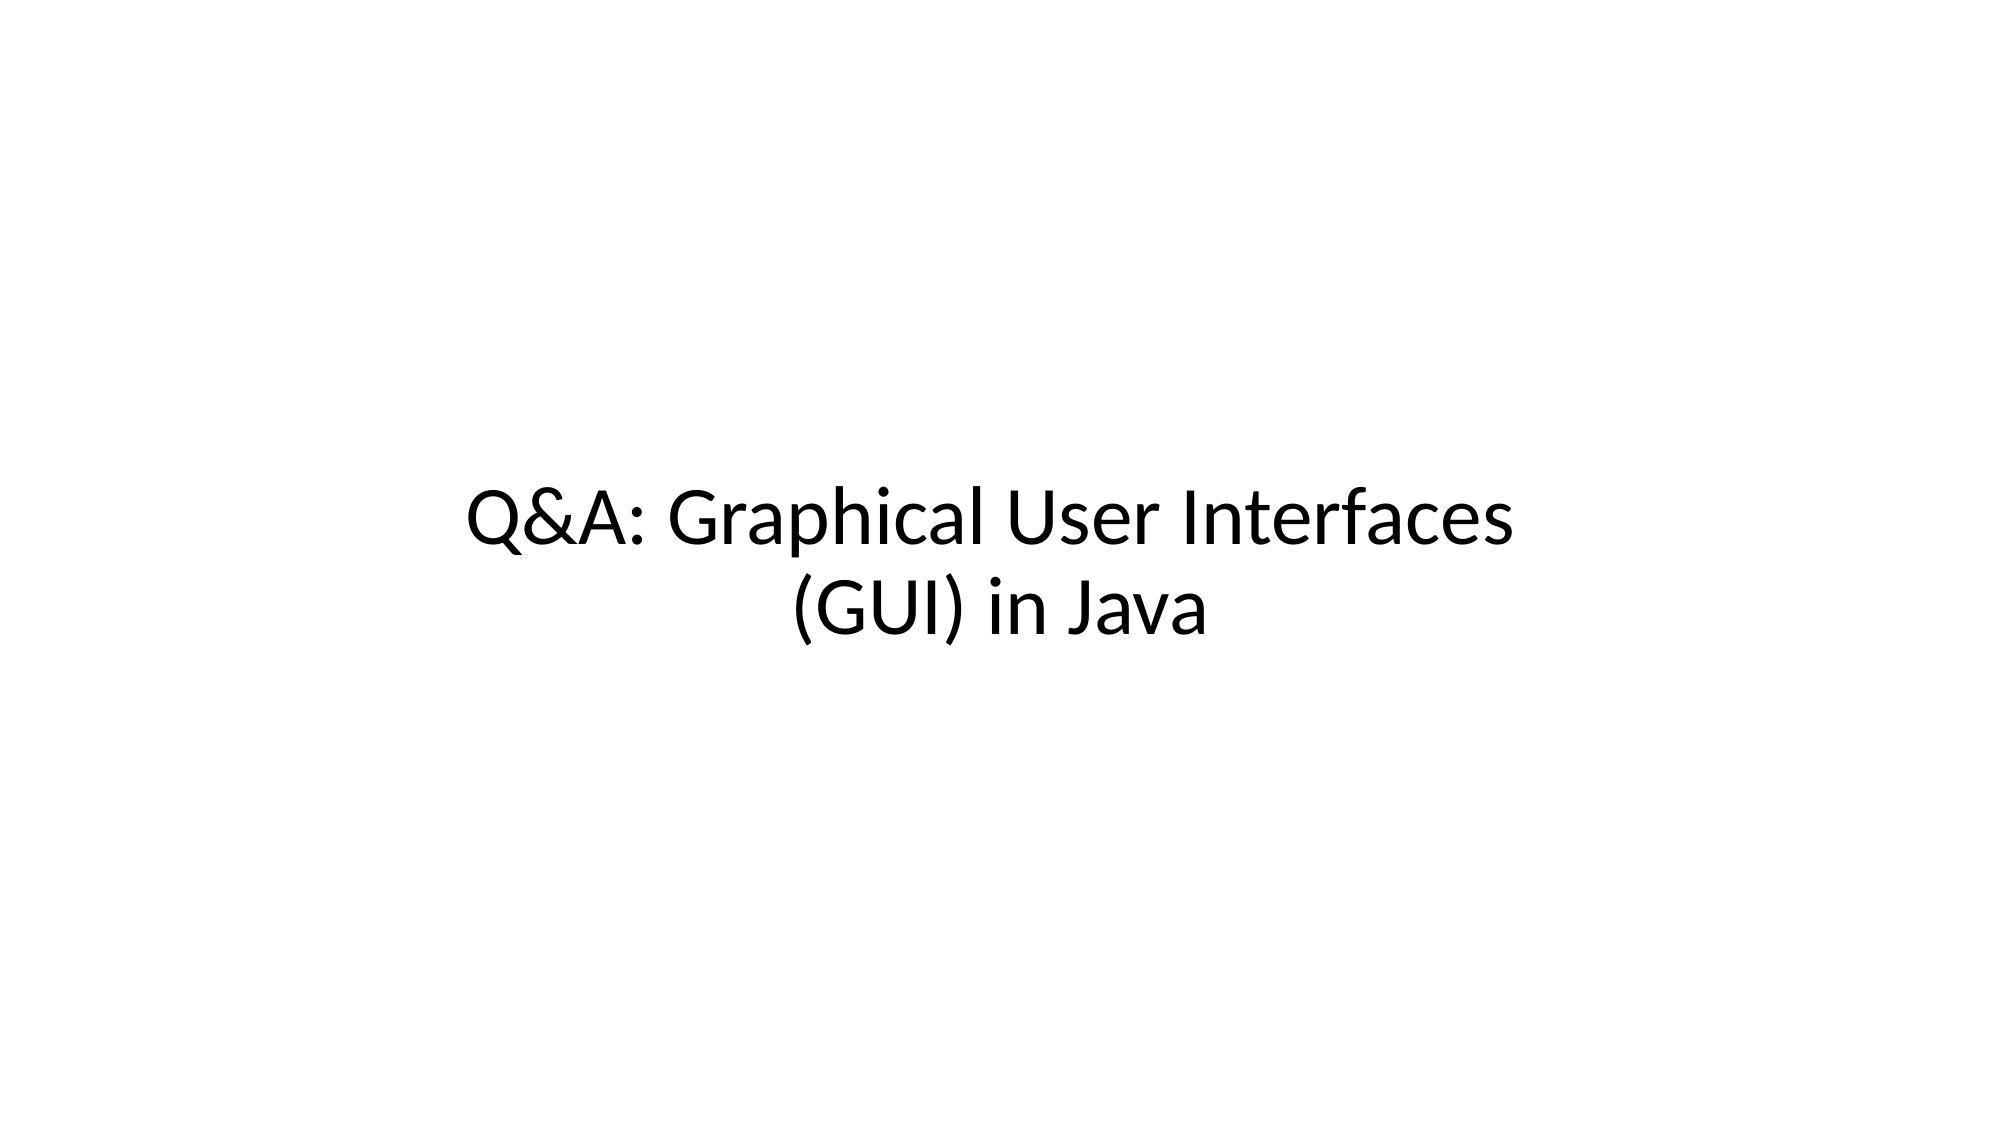

# Q&A: Graphical User Interfaces (GUI) in Java